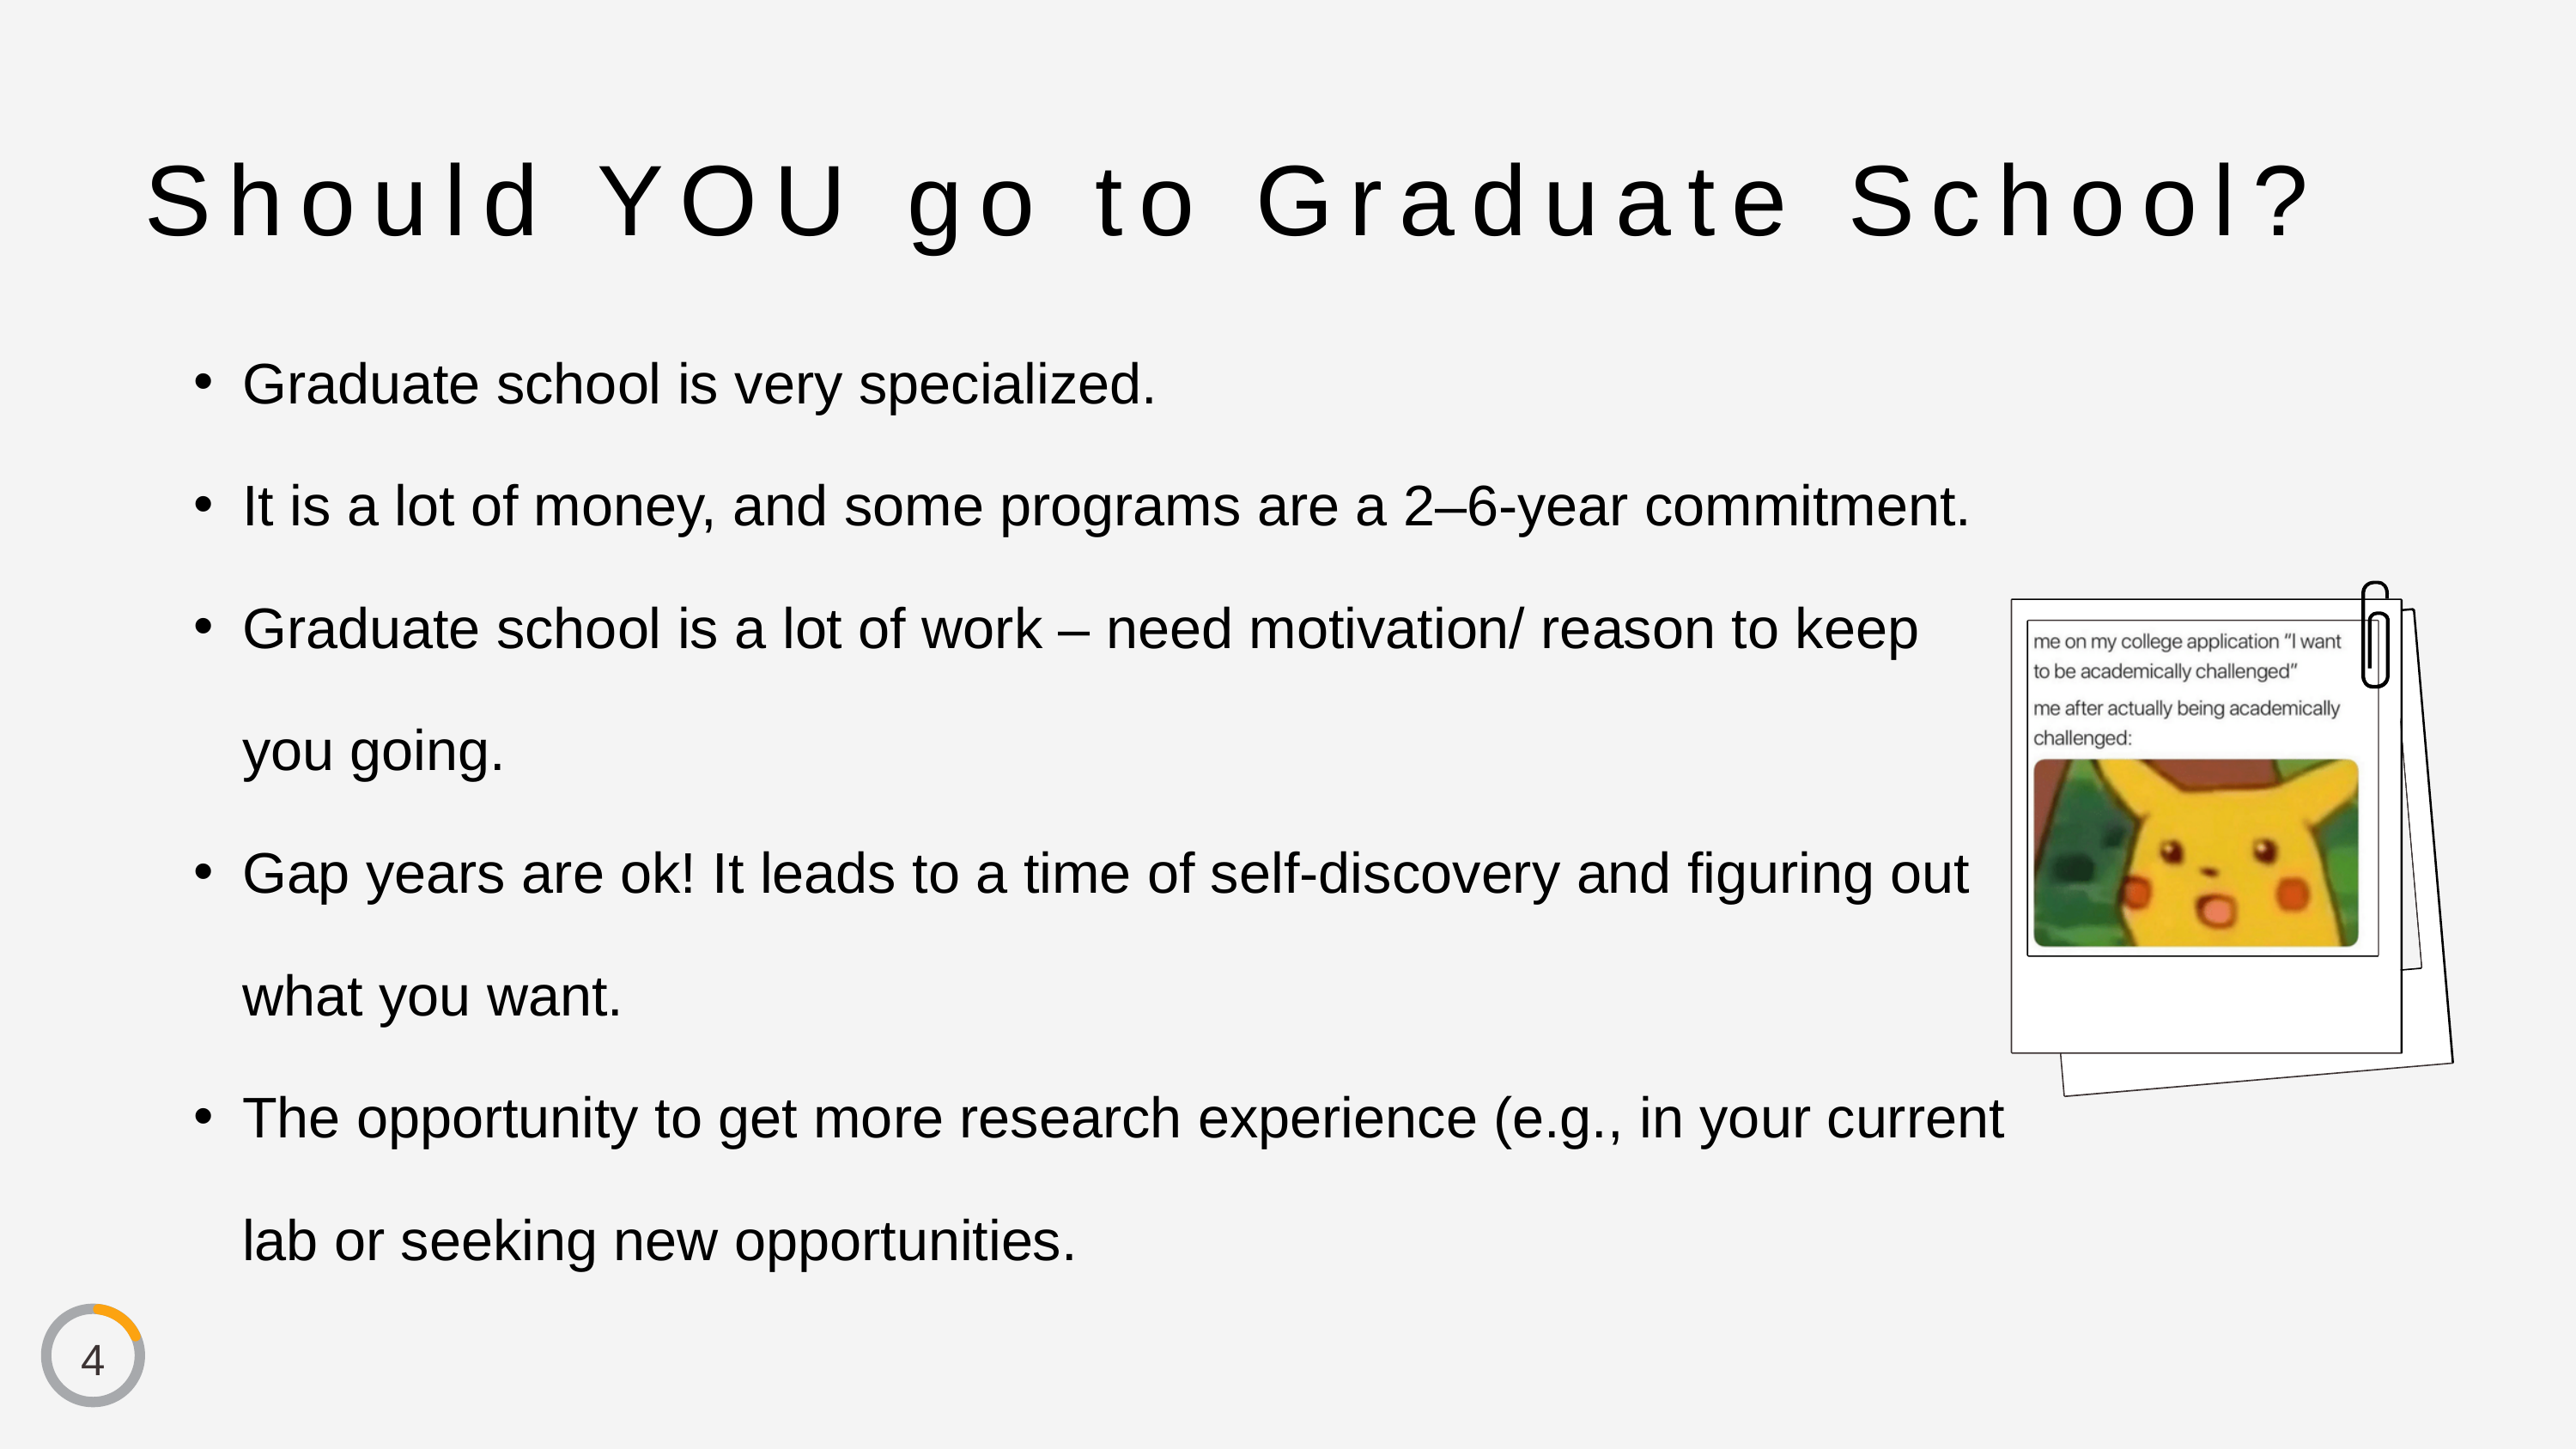

Should YOU go to Graduate School?
Graduate school is very specialized.
It is a lot of money, and some programs are a 2–6-year commitment.
Graduate school is a lot of work – need motivation/ reason to keep you going.
Gap years are ok! It leads to a time of self-discovery and figuring out what you want.
The opportunity to get more research experience (e.g., in your current lab or seeking new opportunities.

4